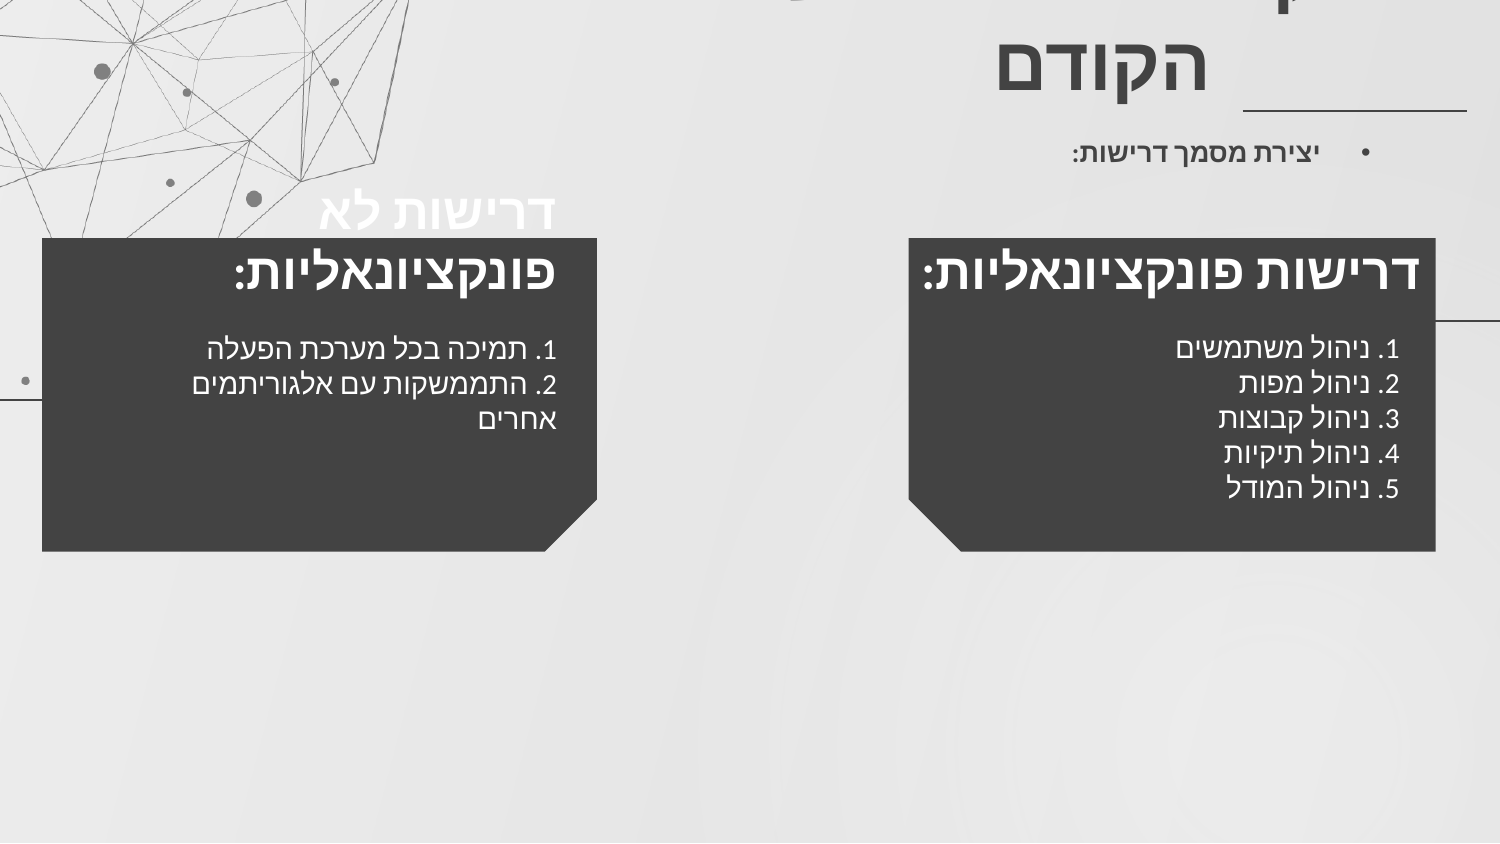

# התקדמות מהמפגש הקודם

יצירת מסמך דרישות:

דרישות לא פונקציונאליות:
דרישות פונקציונאליות:
1. ניהול משתמשים
2. ניהול מפות
3. ניהול קבוצות
4. ניהול תיקיות
5. ניהול המודל
1. תמיכה בכל מערכת הפעלה
2. התממשקות עם אלגוריתמים אחרים